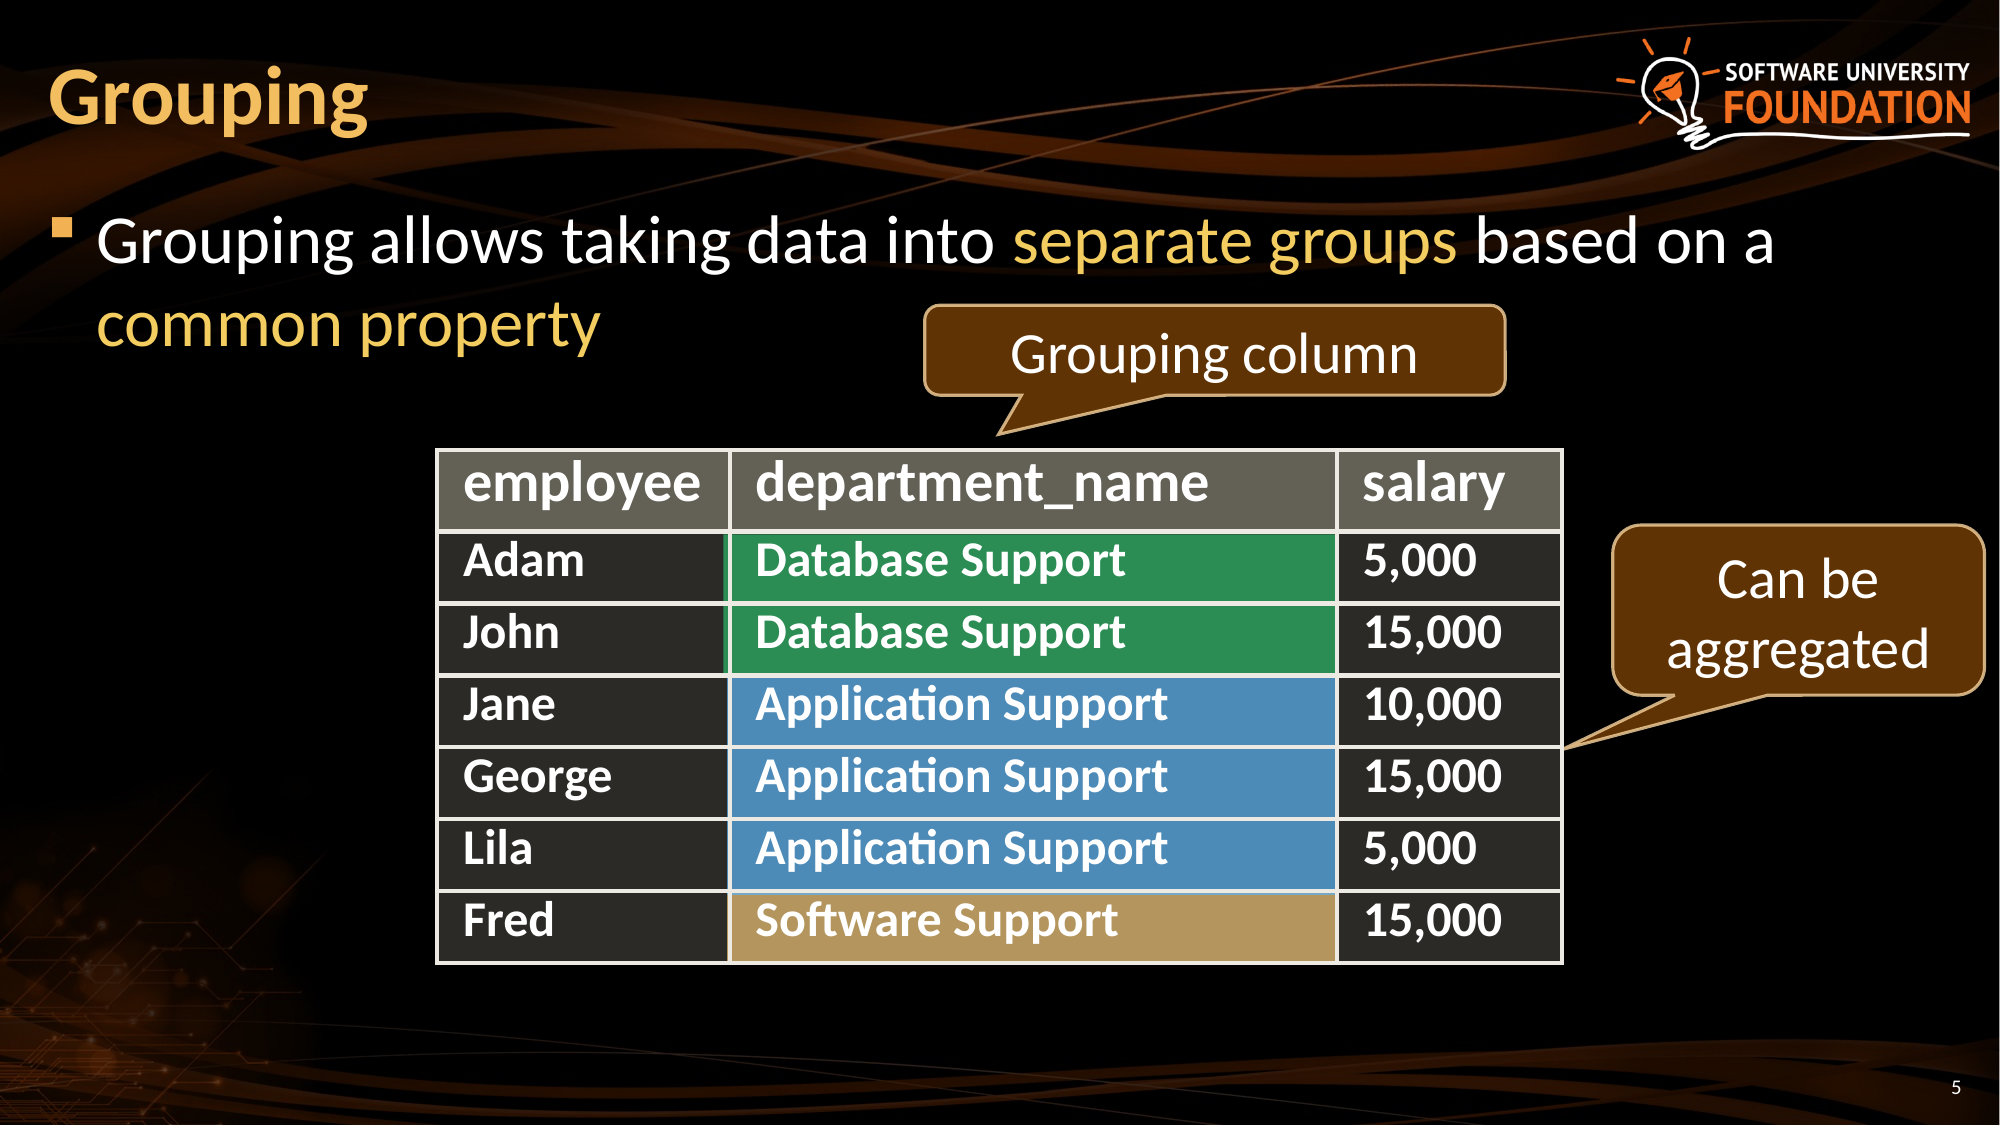

# Grouping
Grouping allows taking data into separate groups based on a common property
Grouping column
| employee | department\_name | salary |
| --- | --- | --- |
| Adam | Database Support | 5,000 |
| John | Database Support | 15,000 |
| Jane | Application Support | 10,000 |
| George | Application Support | 15,000 |
| Lila | Application Support | 5,000 |
| Fred | Software Support | 15,000 |
Can be aggregated

5